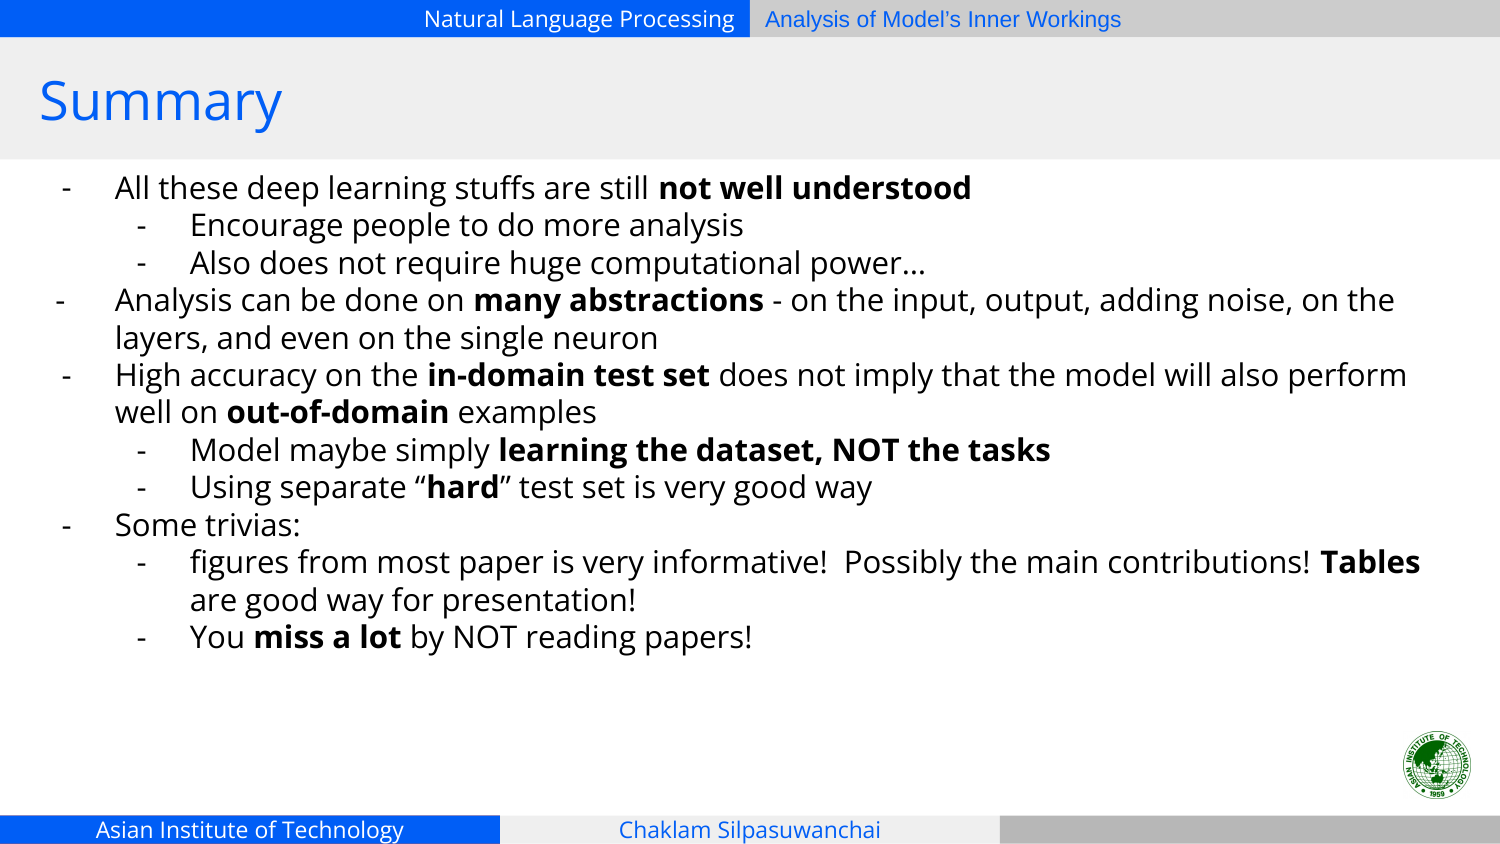

# Summary
All these deep learning stuffs are still not well understood
Encourage people to do more analysis
Also does not require huge computational power…
Analysis can be done on many abstractions - on the input, output, adding noise, on the layers, and even on the single neuron
High accuracy on the in-domain test set does not imply that the model will also perform well on out-of-domain examples
Model maybe simply learning the dataset, NOT the tasks
Using separate “hard” test set is very good way
Some trivias:
figures from most paper is very informative!  Possibly the main contributions! Tables are good way for presentation!
You miss a lot by NOT reading papers!